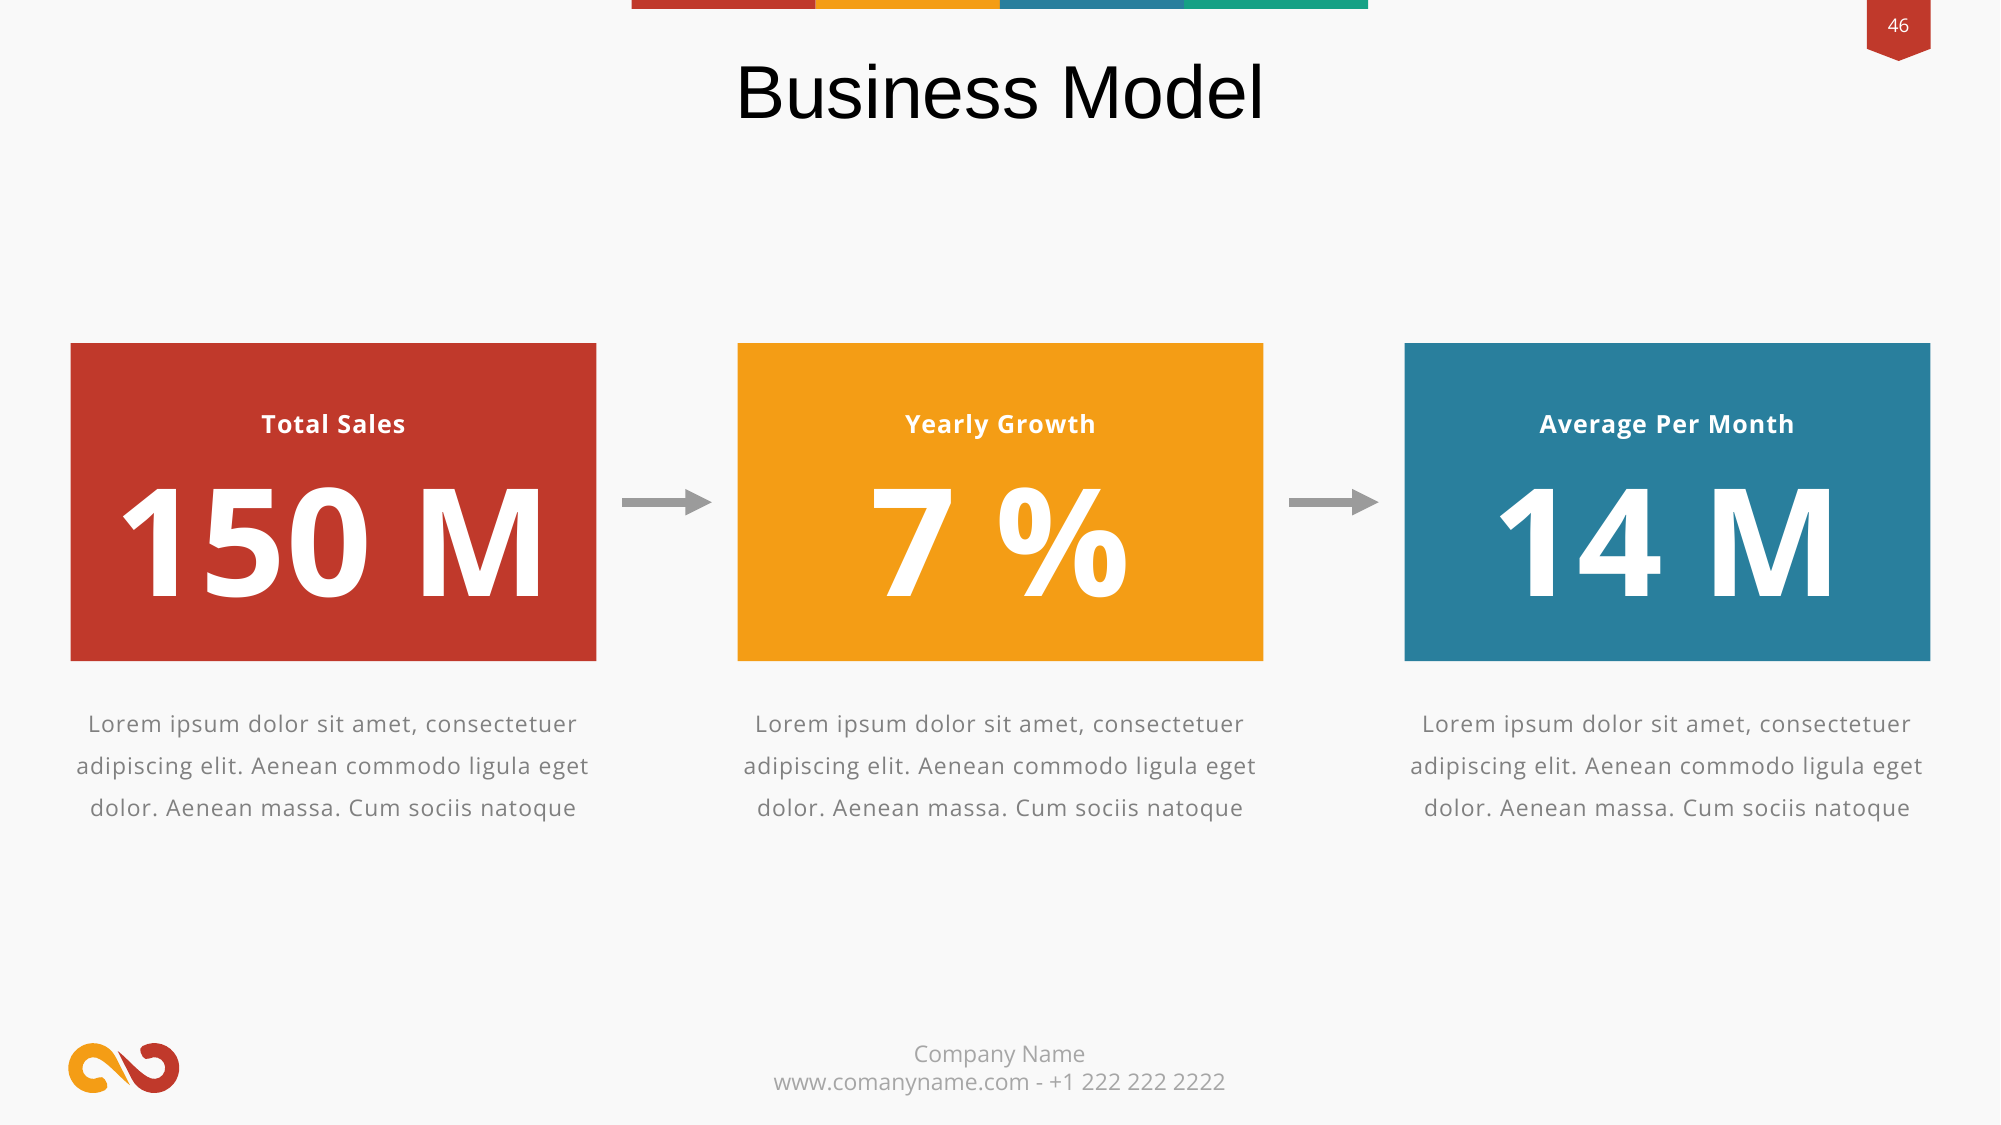

Business Model

Total Sales
Yearly Growth
Average Per Month
150 M
7 %
14 M
Lorem ipsum dolor sit amet, consectetuer adipiscing elit. Aenean commodo ligula eget dolor. Aenean massa. Cum sociis natoque
Lorem ipsum dolor sit amet, consectetuer adipiscing elit. Aenean commodo ligula eget dolor. Aenean massa. Cum sociis natoque
Lorem ipsum dolor sit amet, consectetuer adipiscing elit. Aenean commodo ligula eget dolor. Aenean massa. Cum sociis natoque